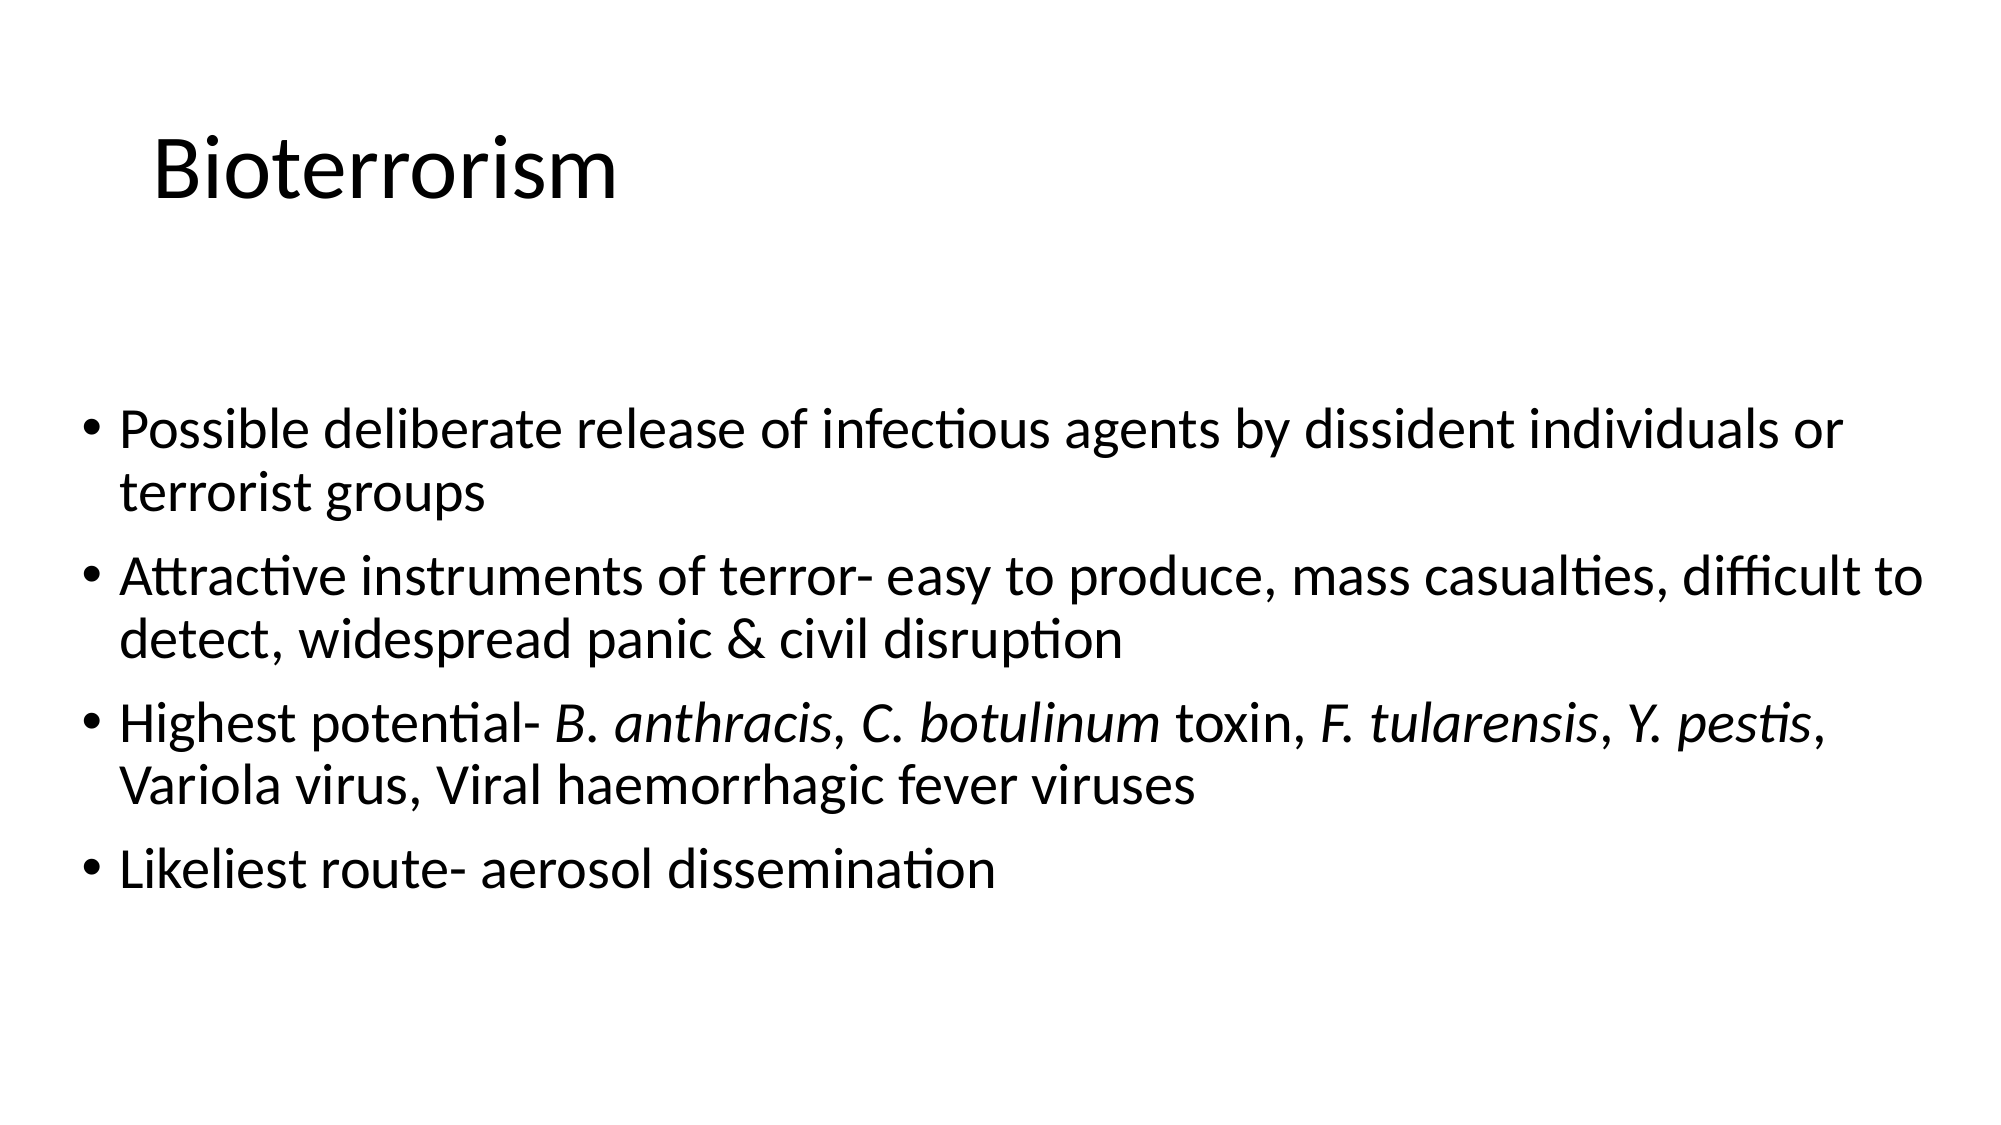

# Bioterrorism

Possible deliberate release of infectious agents by dissident individuals or terrorist groups
Attractive instruments of terror- easy to produce, mass casualties, difficult to detect, widespread panic & civil disruption
Highest potential- B. anthracis, C. botulinum toxin, F. tularensis, Y. pestis, Variola virus, Viral haemorrhagic fever viruses
Likeliest route- aerosol dissemination